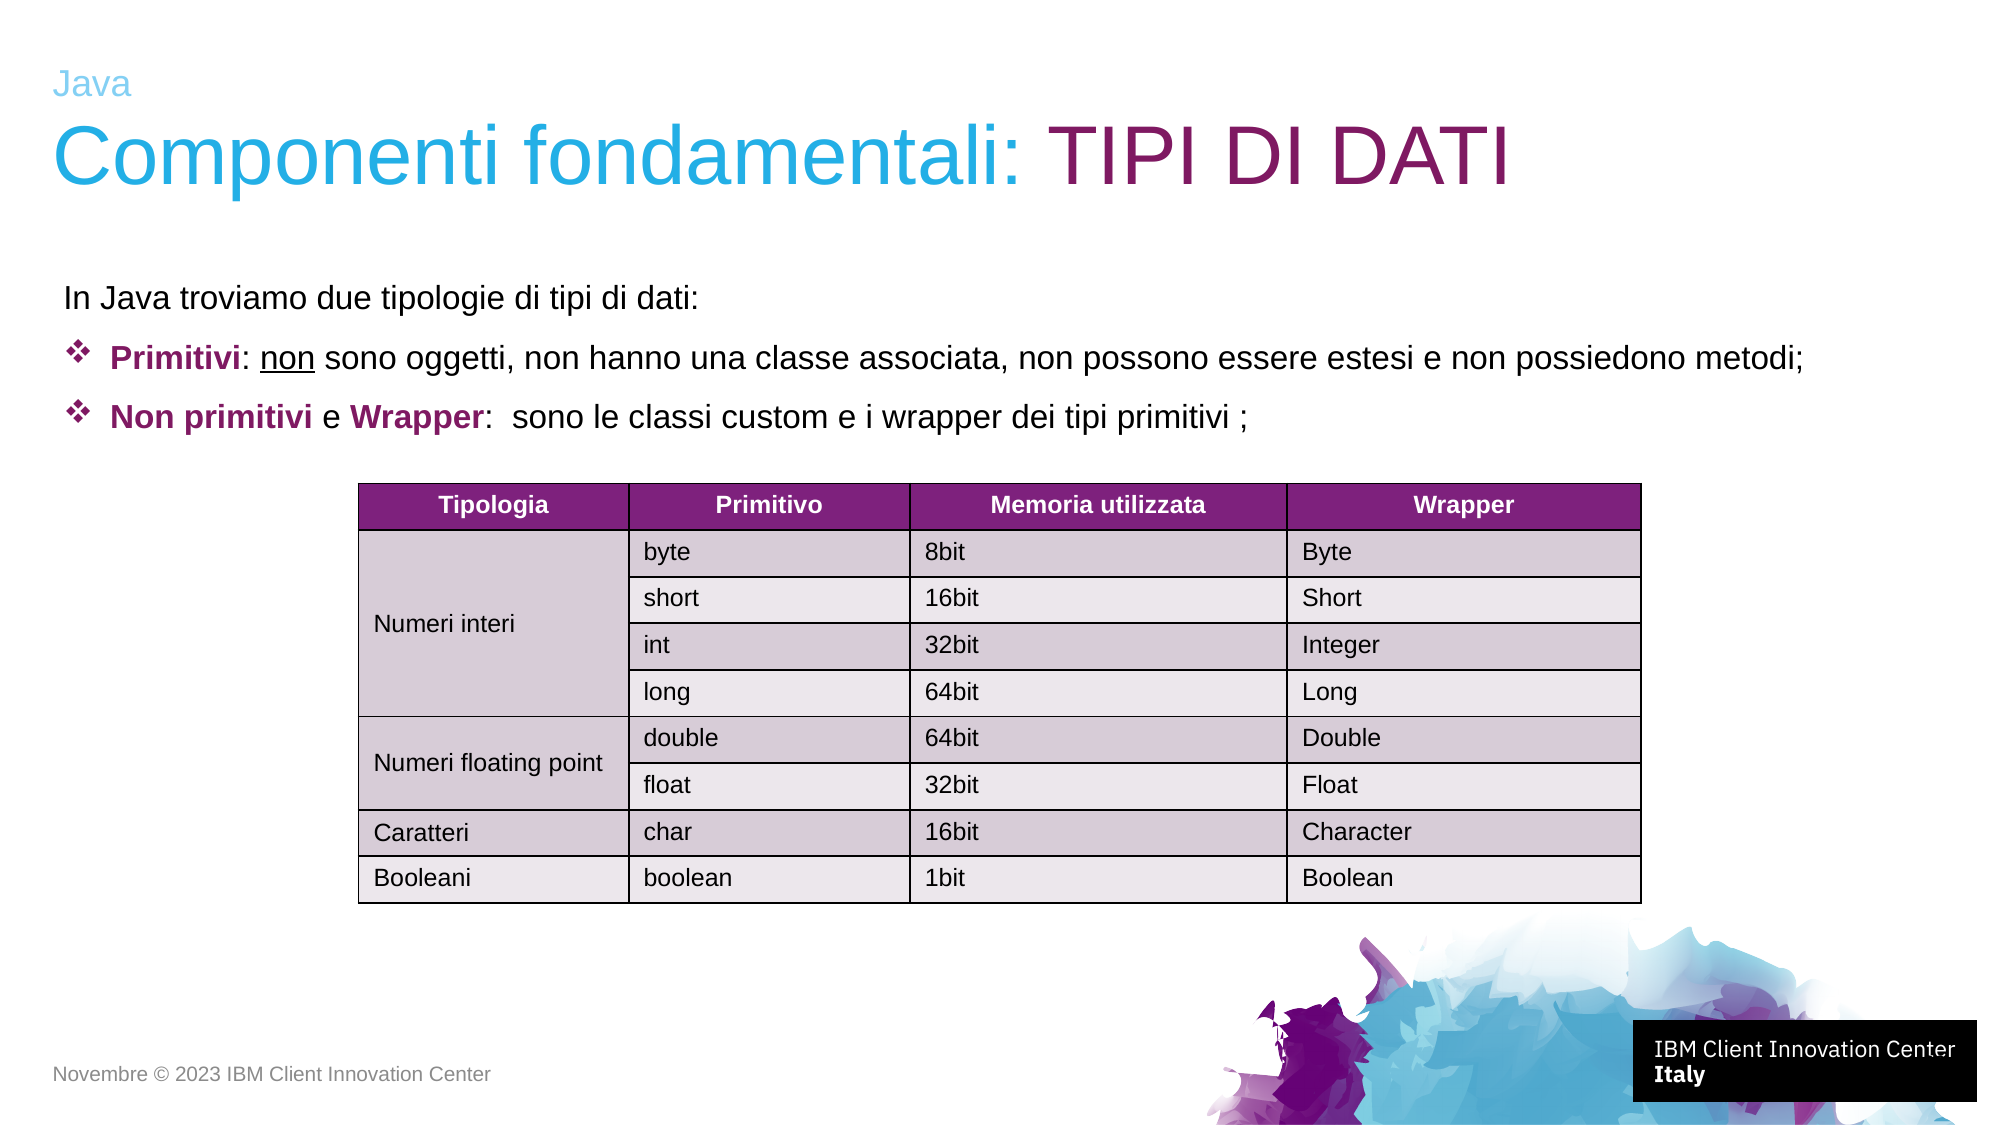

Java
# Componenti fondamentali: TIPI DI DATI
In Java troviamo due tipologie di tipi di dati:
Primitivi: non sono oggetti, non hanno una classe associata, non possono essere estesi e non possiedono metodi;
Non primitivi e Wrapper:  sono le classi custom e i wrapper dei tipi primitivi ;
| Tipologia | Primitivo | Memoria utilizzata | Wrapper |
| --- | --- | --- | --- |
| Numeri interi | byte | 8bit | Byte |
|  | short | 16bit | Short |
|  | int | 32bit | Integer |
|  | long | 64bit | Long |
| Numeri floating point | double | 64bit | Double |
|  | float | 32bit | Float |
| Caratteri | char | 16bit | Character |
| Booleani | boolean | 1bit | Boolean |
20
Novembre © 2023 IBM Client Innovation Center